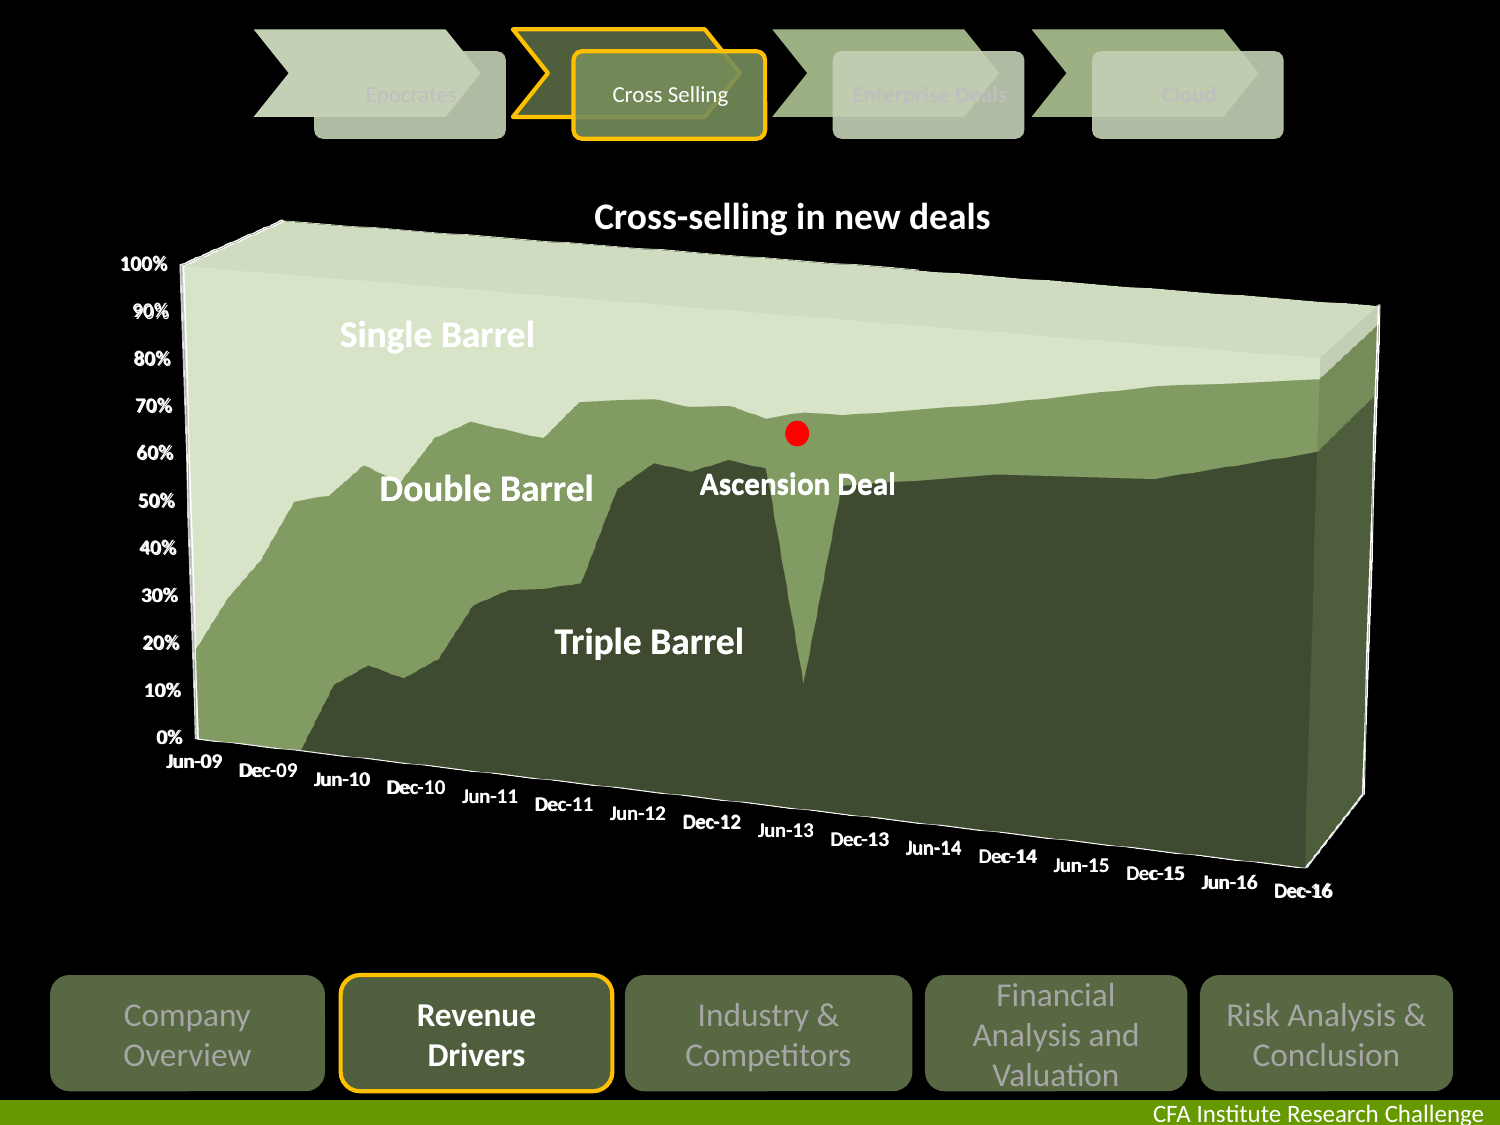

Epocrates
Cross Selling
Enterprise Deals
Cloud
Cross-selling in new deals

[unsupported chart]

[unsupported chart]

Single Barrel
Single Barrel

Ascension Deal
Double Barrel
Ascension Deal
Double Barrel
Triple Barrel
Triple Barrel
Company Overview
Revenue
Drivers
Industry & Competitors
Financial Analysis and Valuation
Risk Analysis & Conclusion

CFA Institute Research Challenge